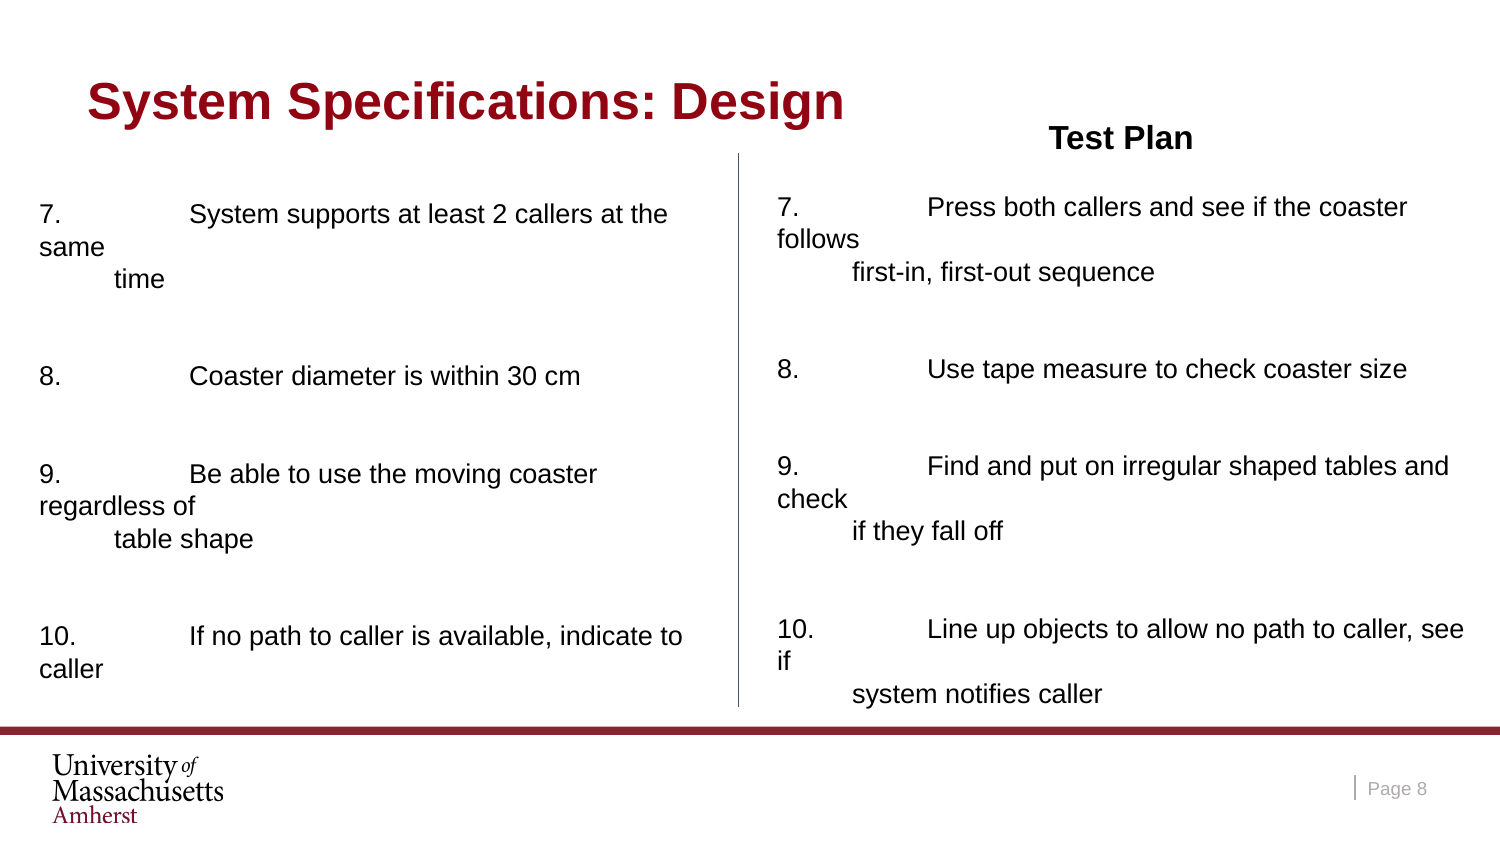

# System Specifications: Design
Test Plan

7.	Press both callers and see if the coaster follows
first-in, first-out sequence

8.	Use tape measure to check coaster size

9.	Find and put on irregular shaped tables and check
if they fall off

10. 	Line up objects to allow no path to caller, see if
system notifies caller

7. 	System supports at least 2 callers at the same
time

8. 	Coaster diameter is within 30 cm

9.	Be able to use the moving coaster regardless of
table shape

10. 	If no path to caller is available, indicate to caller
Page 8